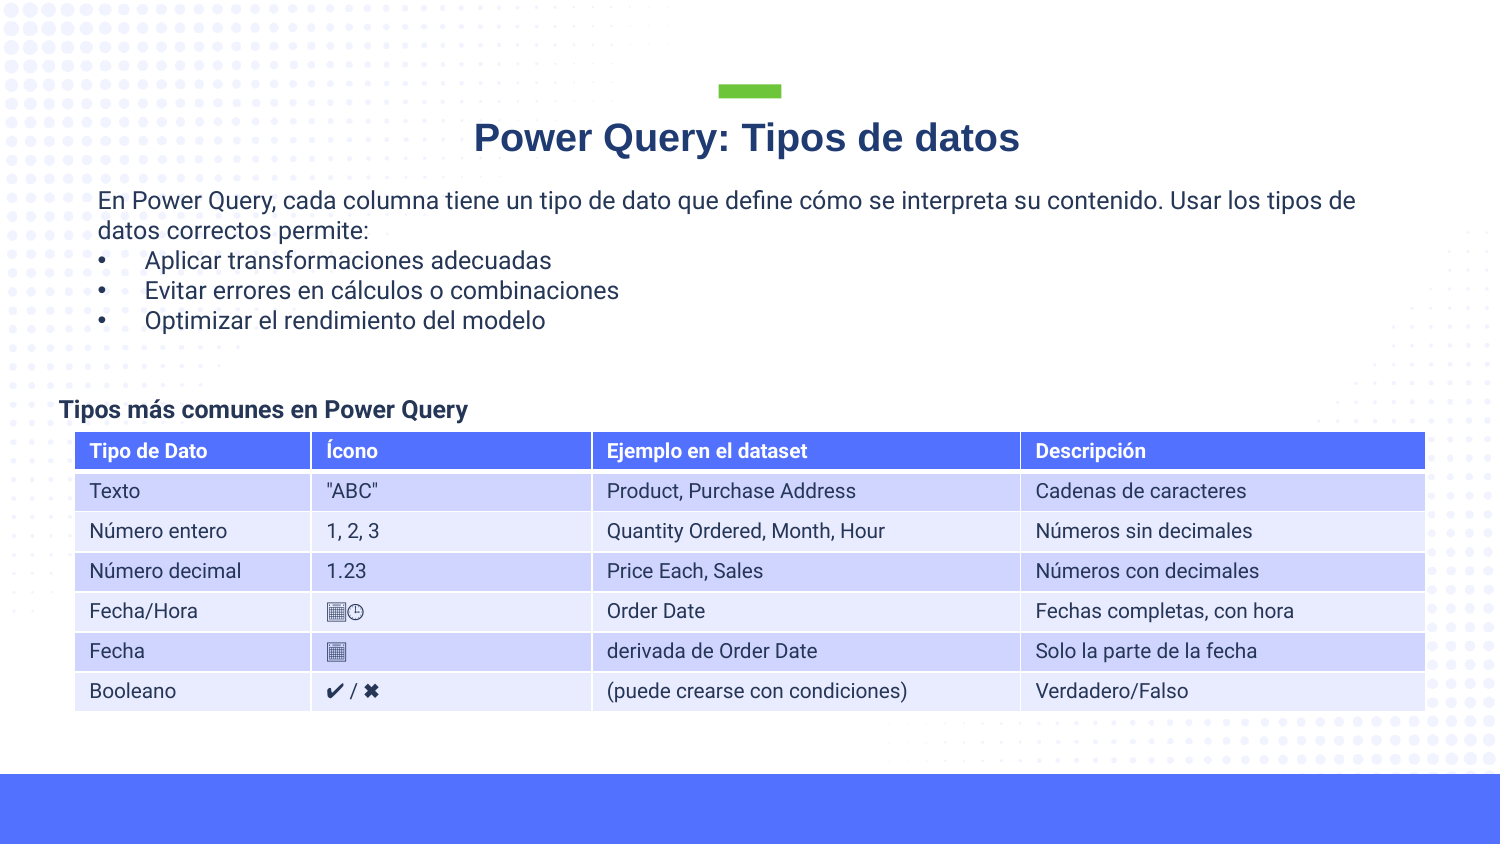

Power Query: Tipos de datos
En Power Query, cada columna tiene un tipo de dato que define cómo se interpreta su contenido. Usar los tipos de datos correctos permite:
Aplicar transformaciones adecuadas
Evitar errores en cálculos o combinaciones
Optimizar el rendimiento del modelo

Tipos más comunes en Power Query
| Tipo de Dato | Ícono | Ejemplo en el dataset | Descripción |
| --- | --- | --- | --- |
| Texto | "ABC" | Product, Purchase Address | Cadenas de caracteres |
| Número entero | 1, 2, 3 | Quantity Ordered, Month, Hour | Números sin decimales |
| Número decimal | 1.23 | Price Each, Sales | Números con decimales |
| Fecha/Hora | 📅🕒 | Order Date | Fechas completas, con hora |
| Fecha | 📅 | derivada de Order Date | Solo la parte de la fecha |
| Booleano | ✔ / ✖ | (puede crearse con condiciones) | Verdadero/Falso |